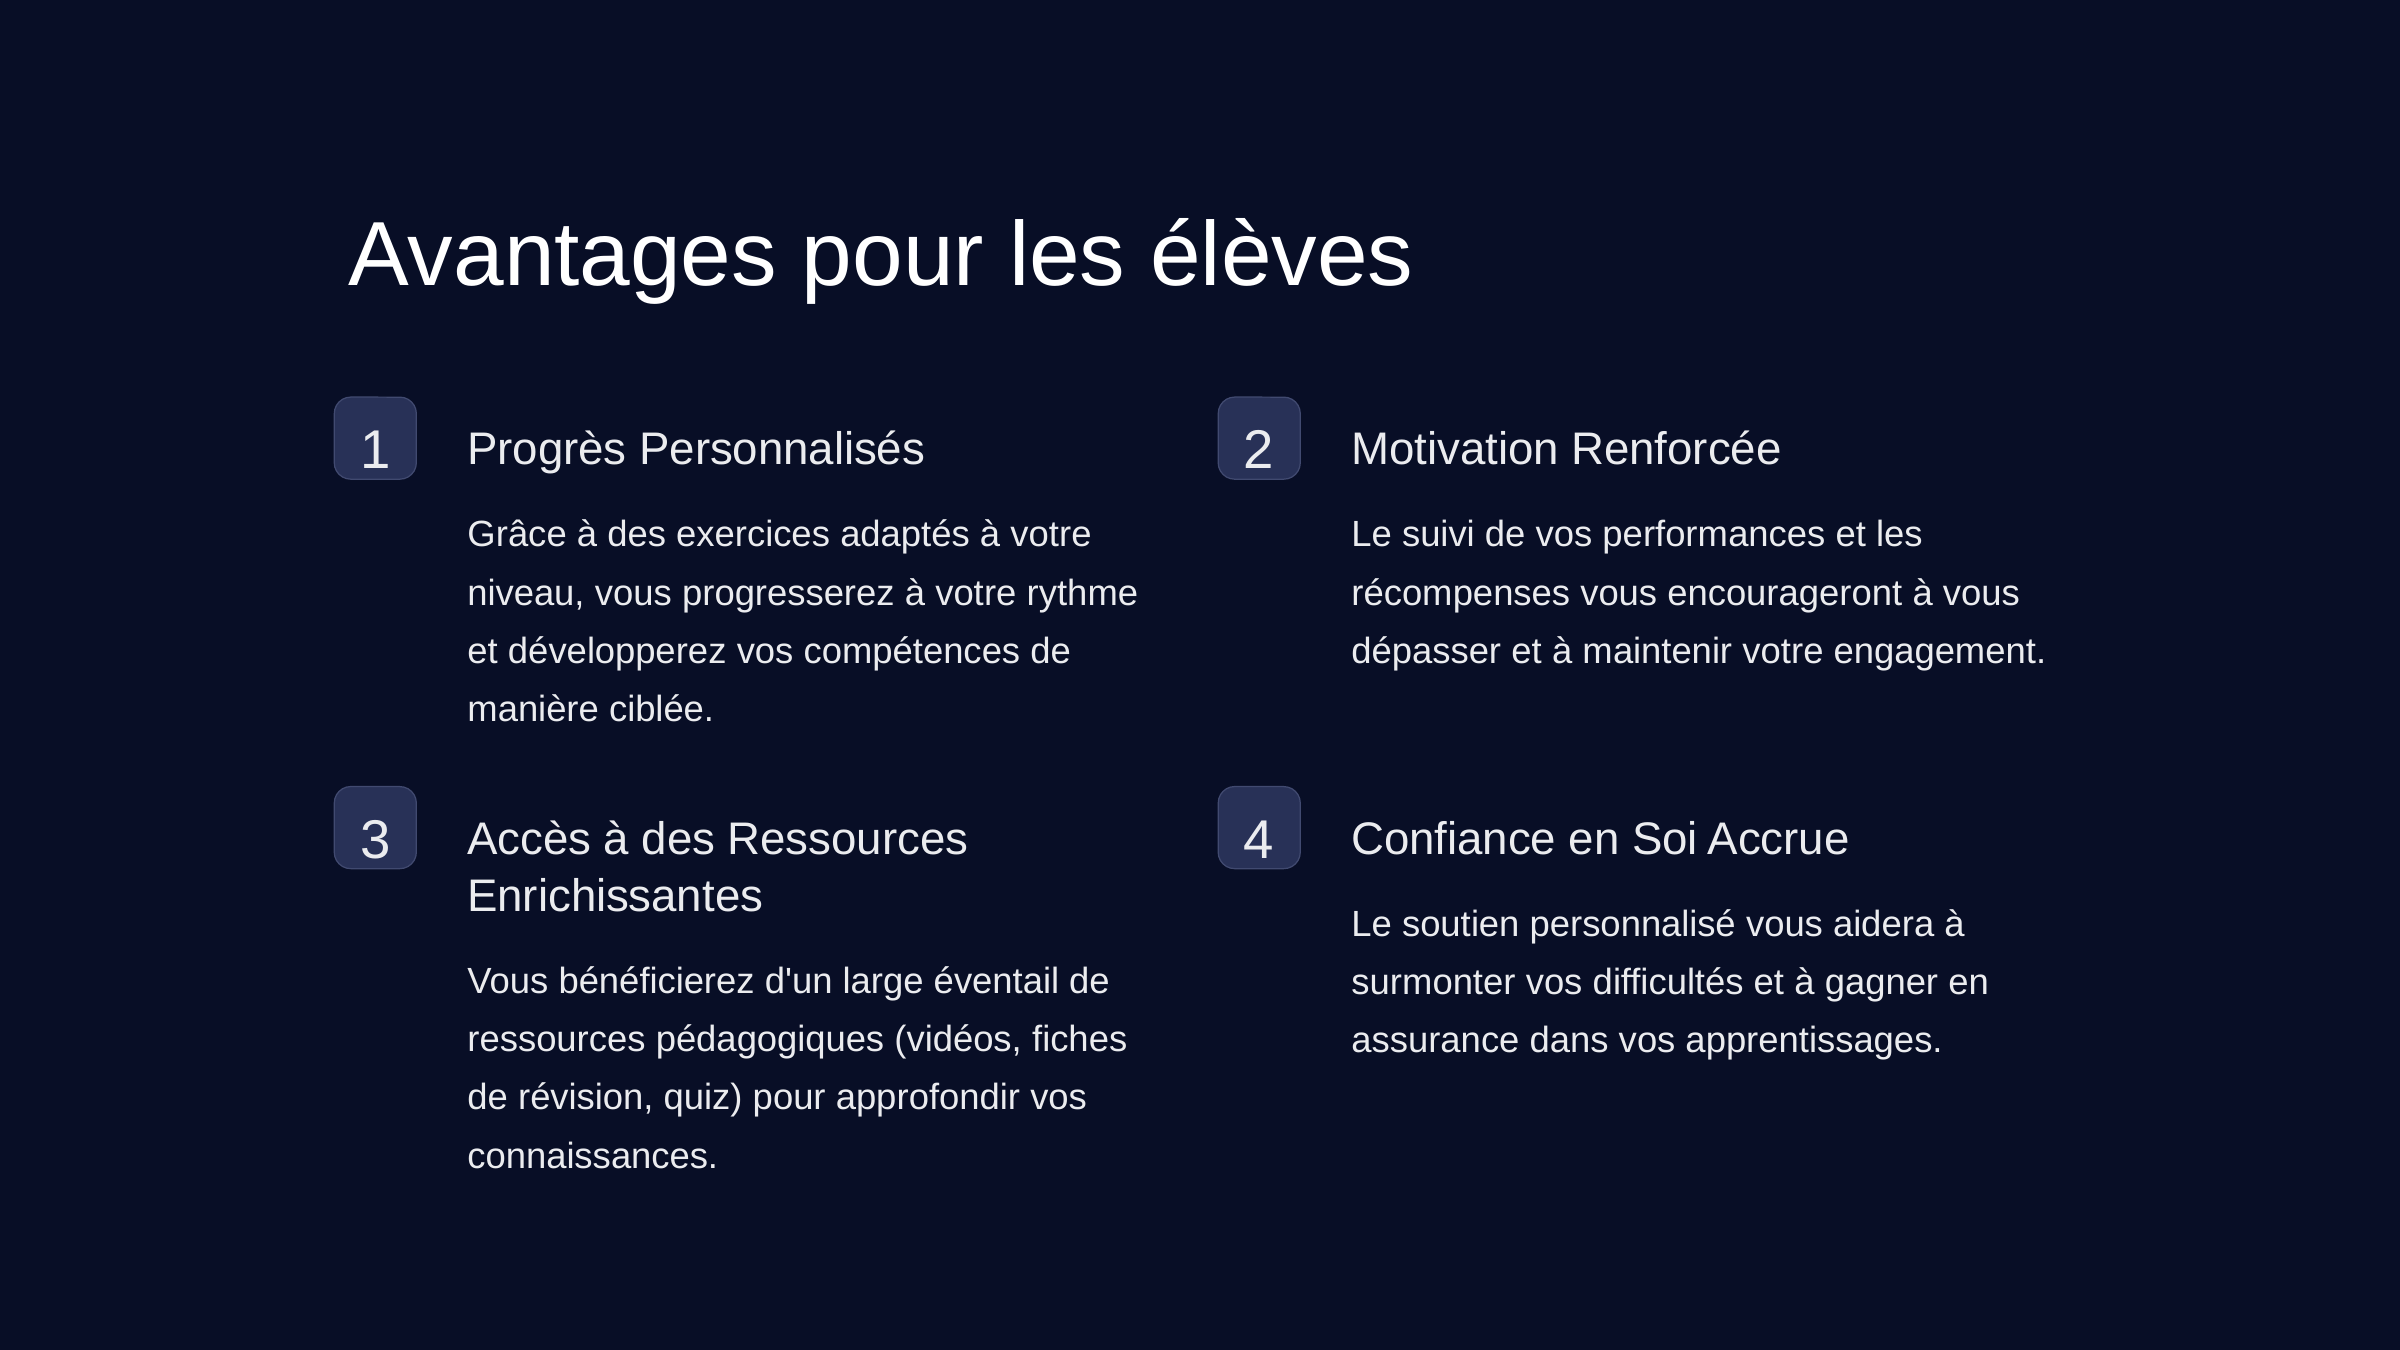

Avantages pour les élèves

1
2
Progrès Personnalisés
Motivation Renforcée
Grâce à des exercices adaptés à votre niveau, vous progresserez à votre rythme et développerez vos compétences de manière ciblée.
Le suivi de vos performances et les récompenses vous encourageront à vous dépasser et à maintenir votre engagement.

3
4
Accès à des Ressources Enrichissantes
Confiance en Soi Accrue
Le soutien personnalisé vous aidera à surmonter vos difficultés et à gagner en assurance dans vos apprentissages.
Vous bénéficierez d'un large éventail de ressources pédagogiques (vidéos, fiches de révision, quiz) pour approfondir vos connaissances.